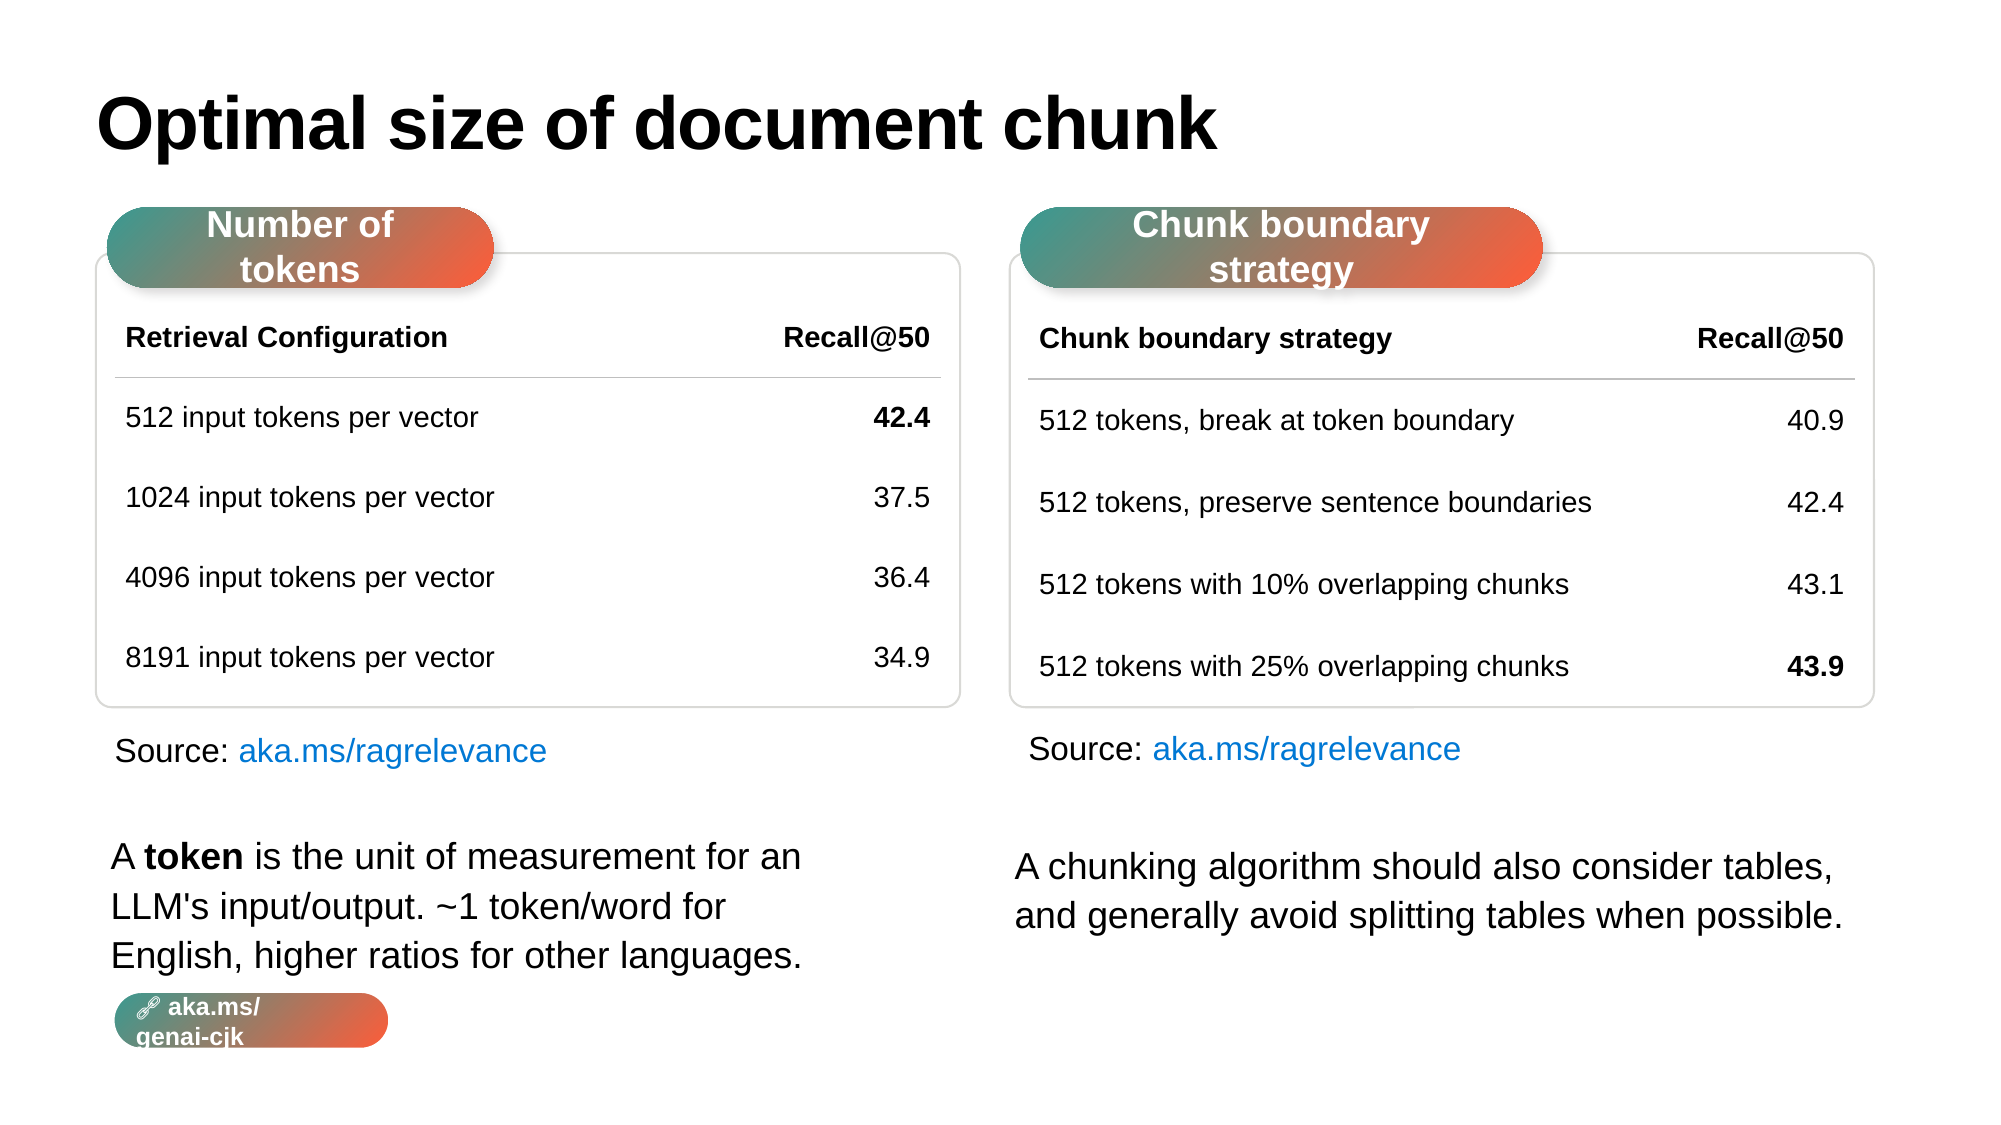

# Optimal size of document chunk
Chunk boundary strategy
Number of tokens

| Retrieval Configuration | Recall@50 |
| --- | --- |
| 512 input tokens per vector | 42.4 |
| 1024 input tokens per vector | 37.5 |
| 4096 input tokens per vector | 36.4 |
| 8191 input tokens per vector | 34.9 |
| Chunk boundary strategy | Recall@50 |
| --- | --- |
| 512 tokens, break at token boundary | 40.9 |
| 512 tokens, preserve sentence boundaries | 42.4 |
| 512 tokens with 10% overlapping chunks | 43.1 |
| 512 tokens with 25% overlapping chunks | 43.9 |
Source: aka.ms/ragrelevance
Source: aka.ms/ragrelevance
A token is the unit of measurement for an LLM's input/output. ~1 token/word for English, higher ratios for other languages.
A chunking algorithm should also consider tables, and generally avoid splitting tables when possible.
🔗 aka.ms/genai-cjk